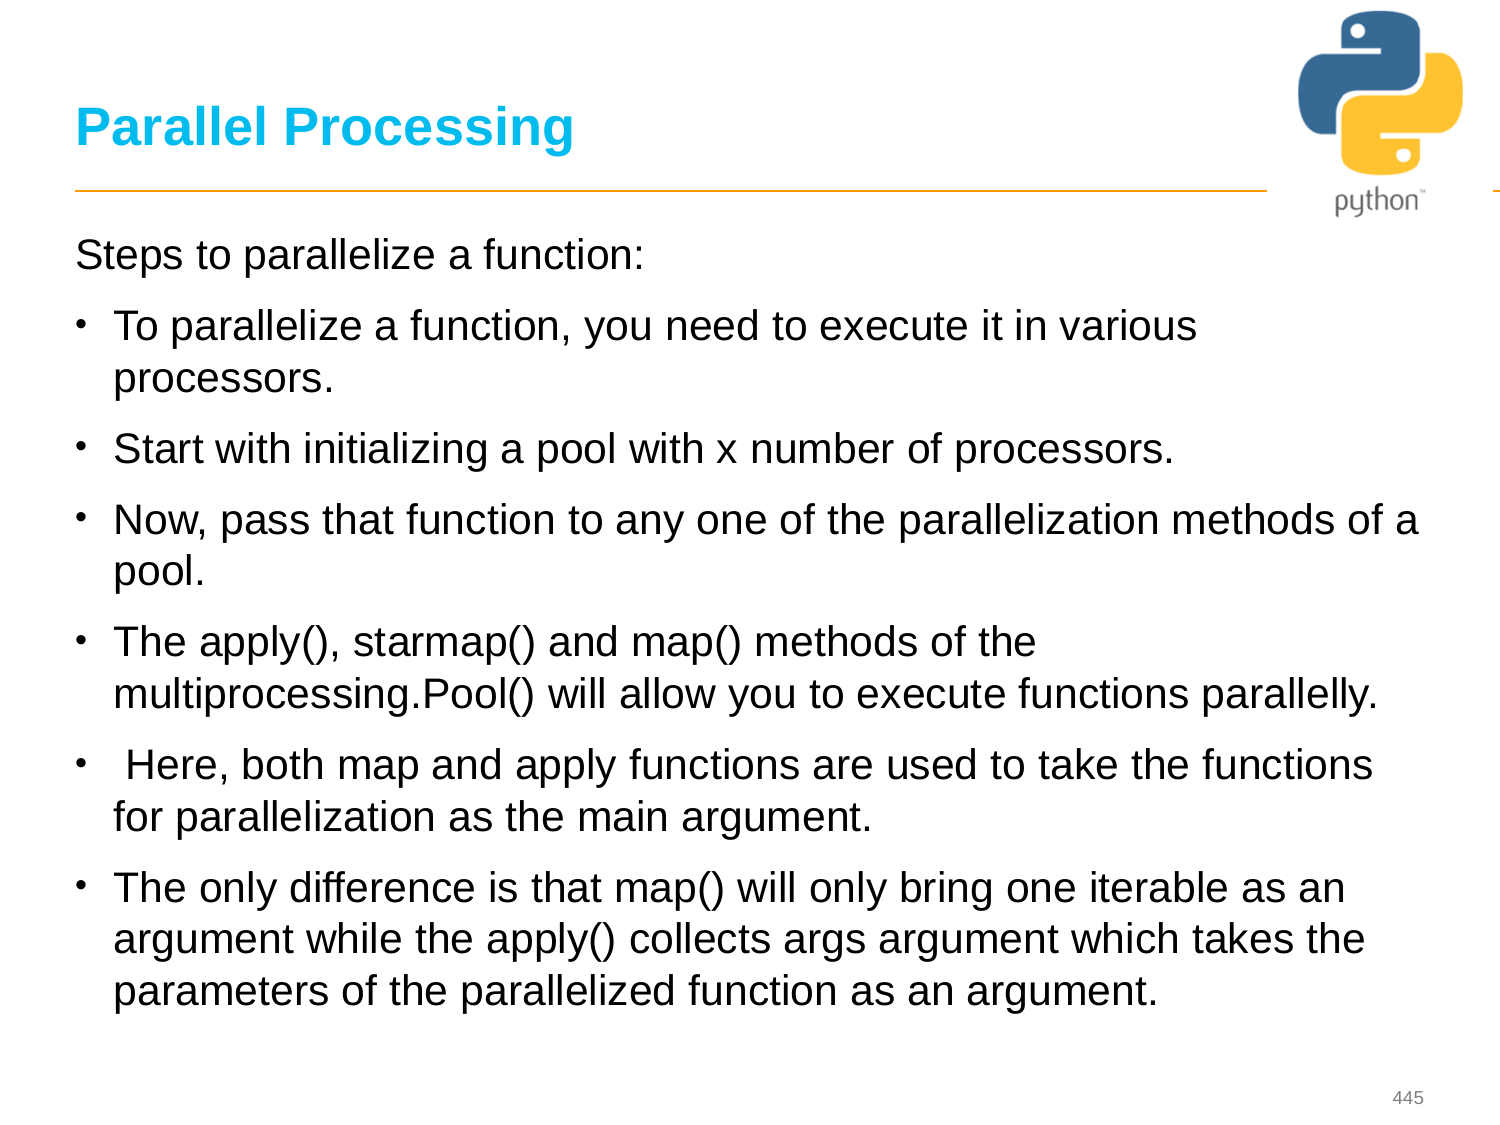

# Parallel Processing
Steps to parallelize a function:
To parallelize a function, you need to execute it in various processors.
Start with initializing a pool with x number of processors.
Now, pass that function to any one of the parallelization methods of a pool.
The apply(), starmap() and map() methods of the multiprocessing.Pool() will allow you to execute functions parallelly.
 Here, both map and apply functions are used to take the functions for parallelization as the main argument.
The only difference is that map() will only bring one iterable as an argument while the apply() collects args argument which takes the parameters of the parallelized function as an argument.